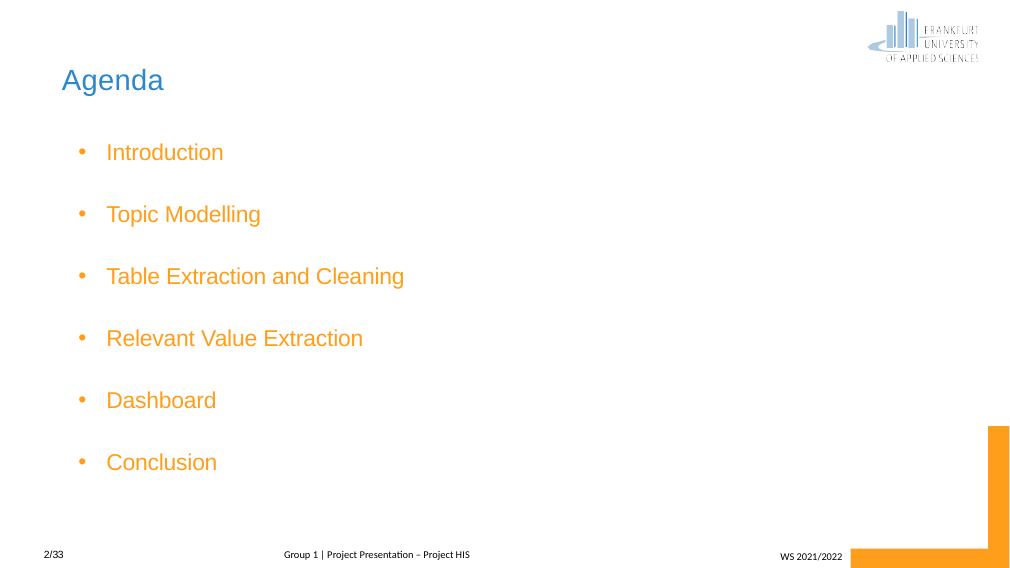

Agenda
Introduction
Topic Modelling
Table Extraction and Cleaning
Relevant Value Extraction
Dashboard
Conclusion

Group 1 | Project Presentation – Project HIS
2/33
WS 2021/2022